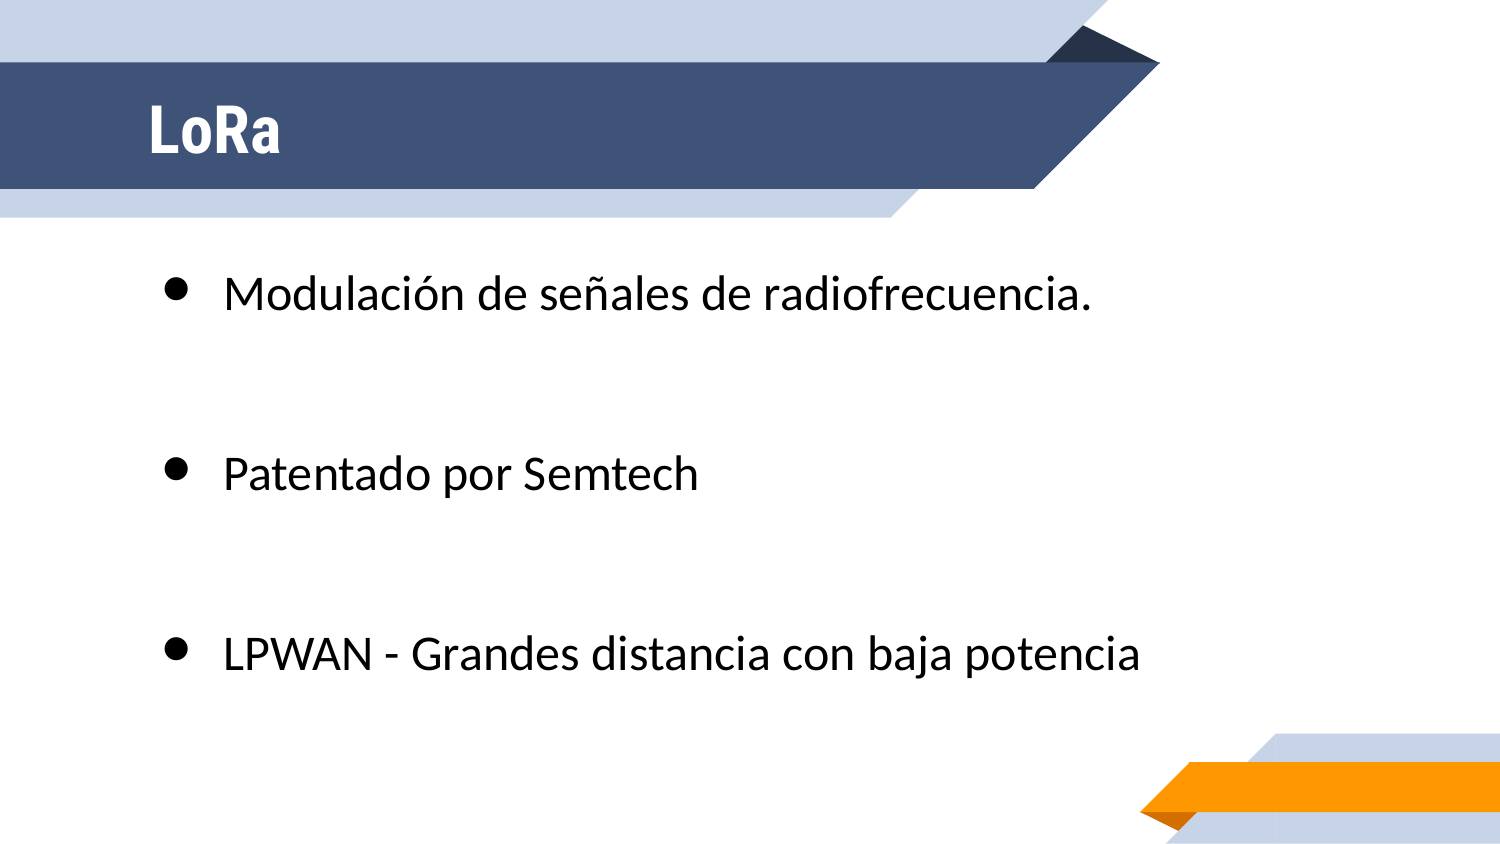

# LoRa
Modulación de señales de radiofrecuencia.

Patentado por Semtech

LPWAN - Grandes distancia con baja potencia